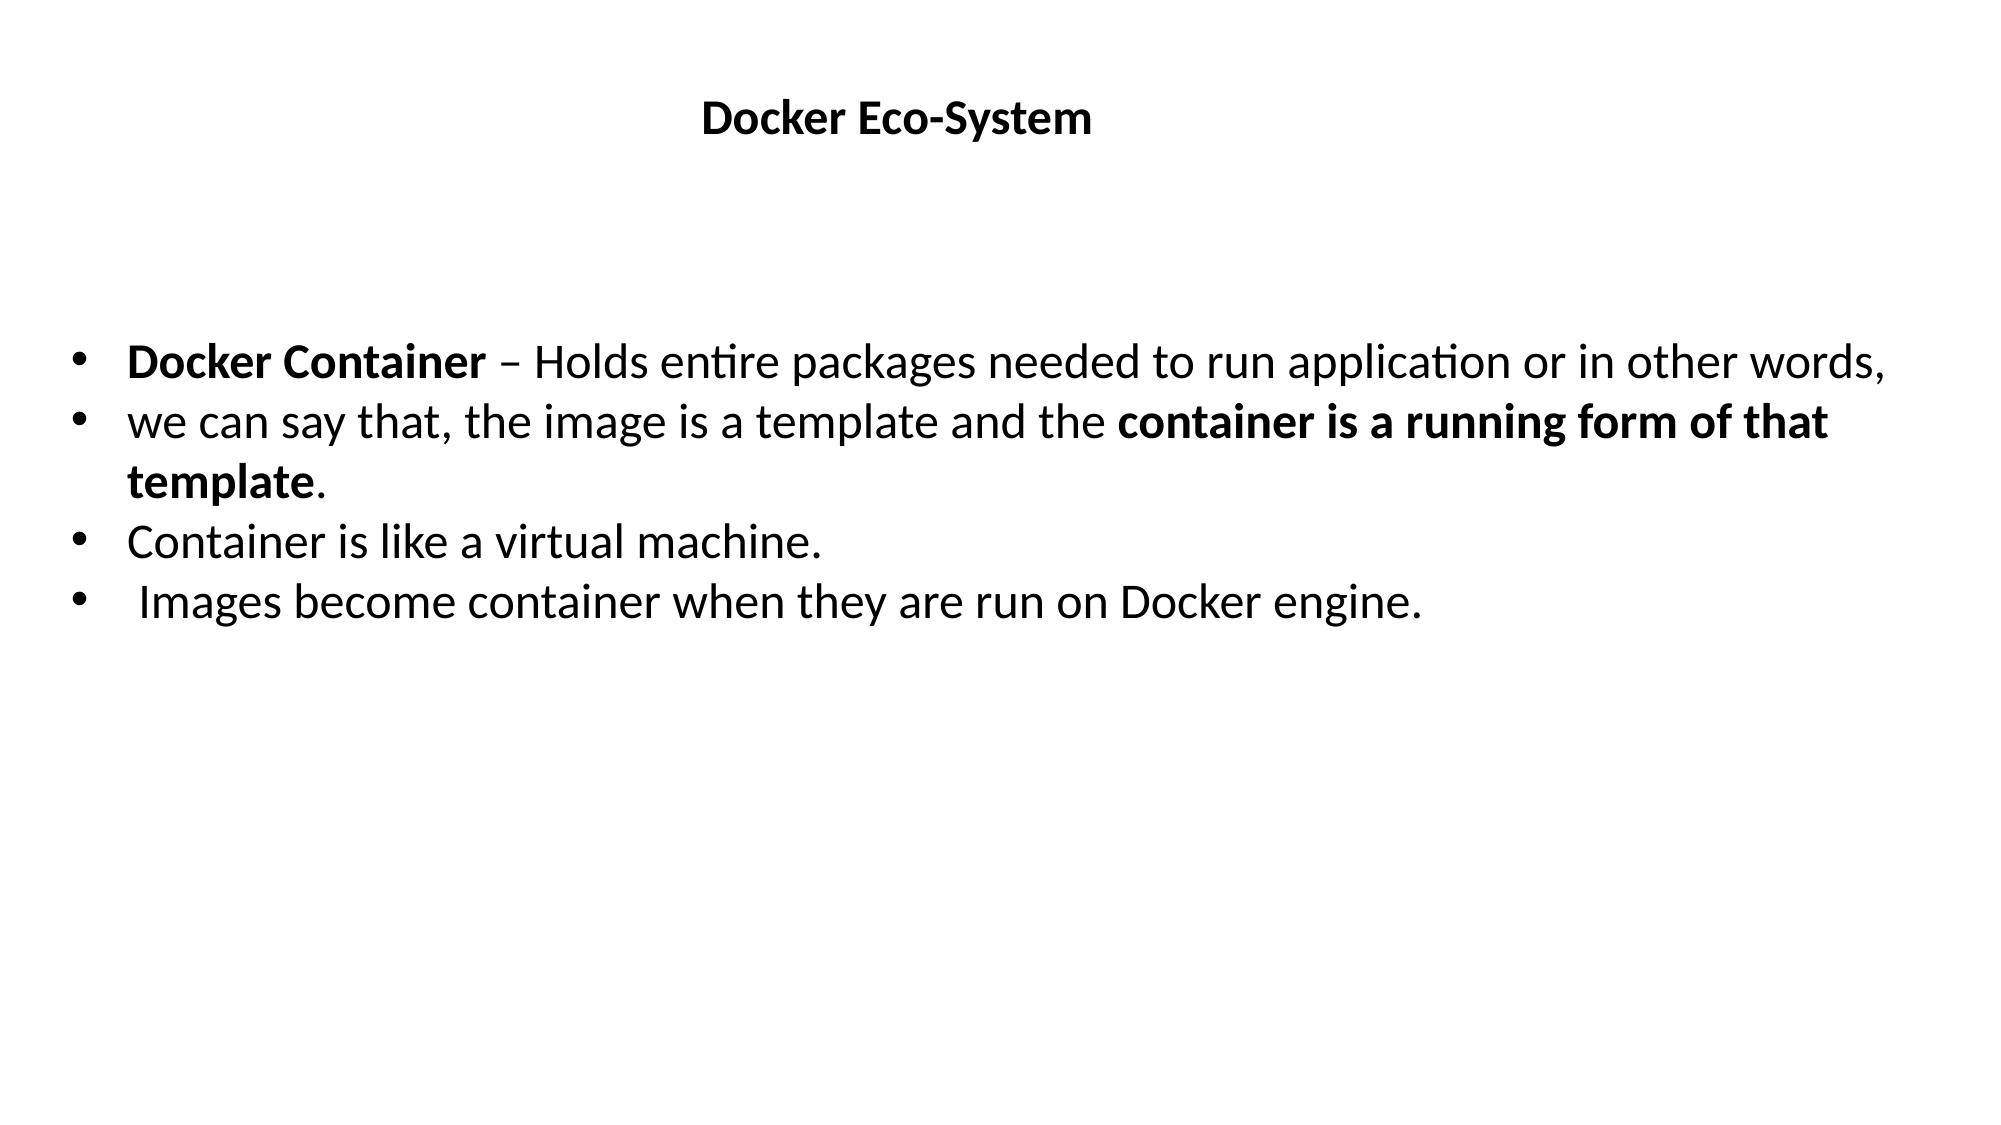

Docker Eco-System
Docker Container – Holds entire packages needed to run application or in other words,
we can say that, the image is a template and the container is a running form of that template.
Container is like a virtual machine.
 Images become container when they are run on Docker engine.